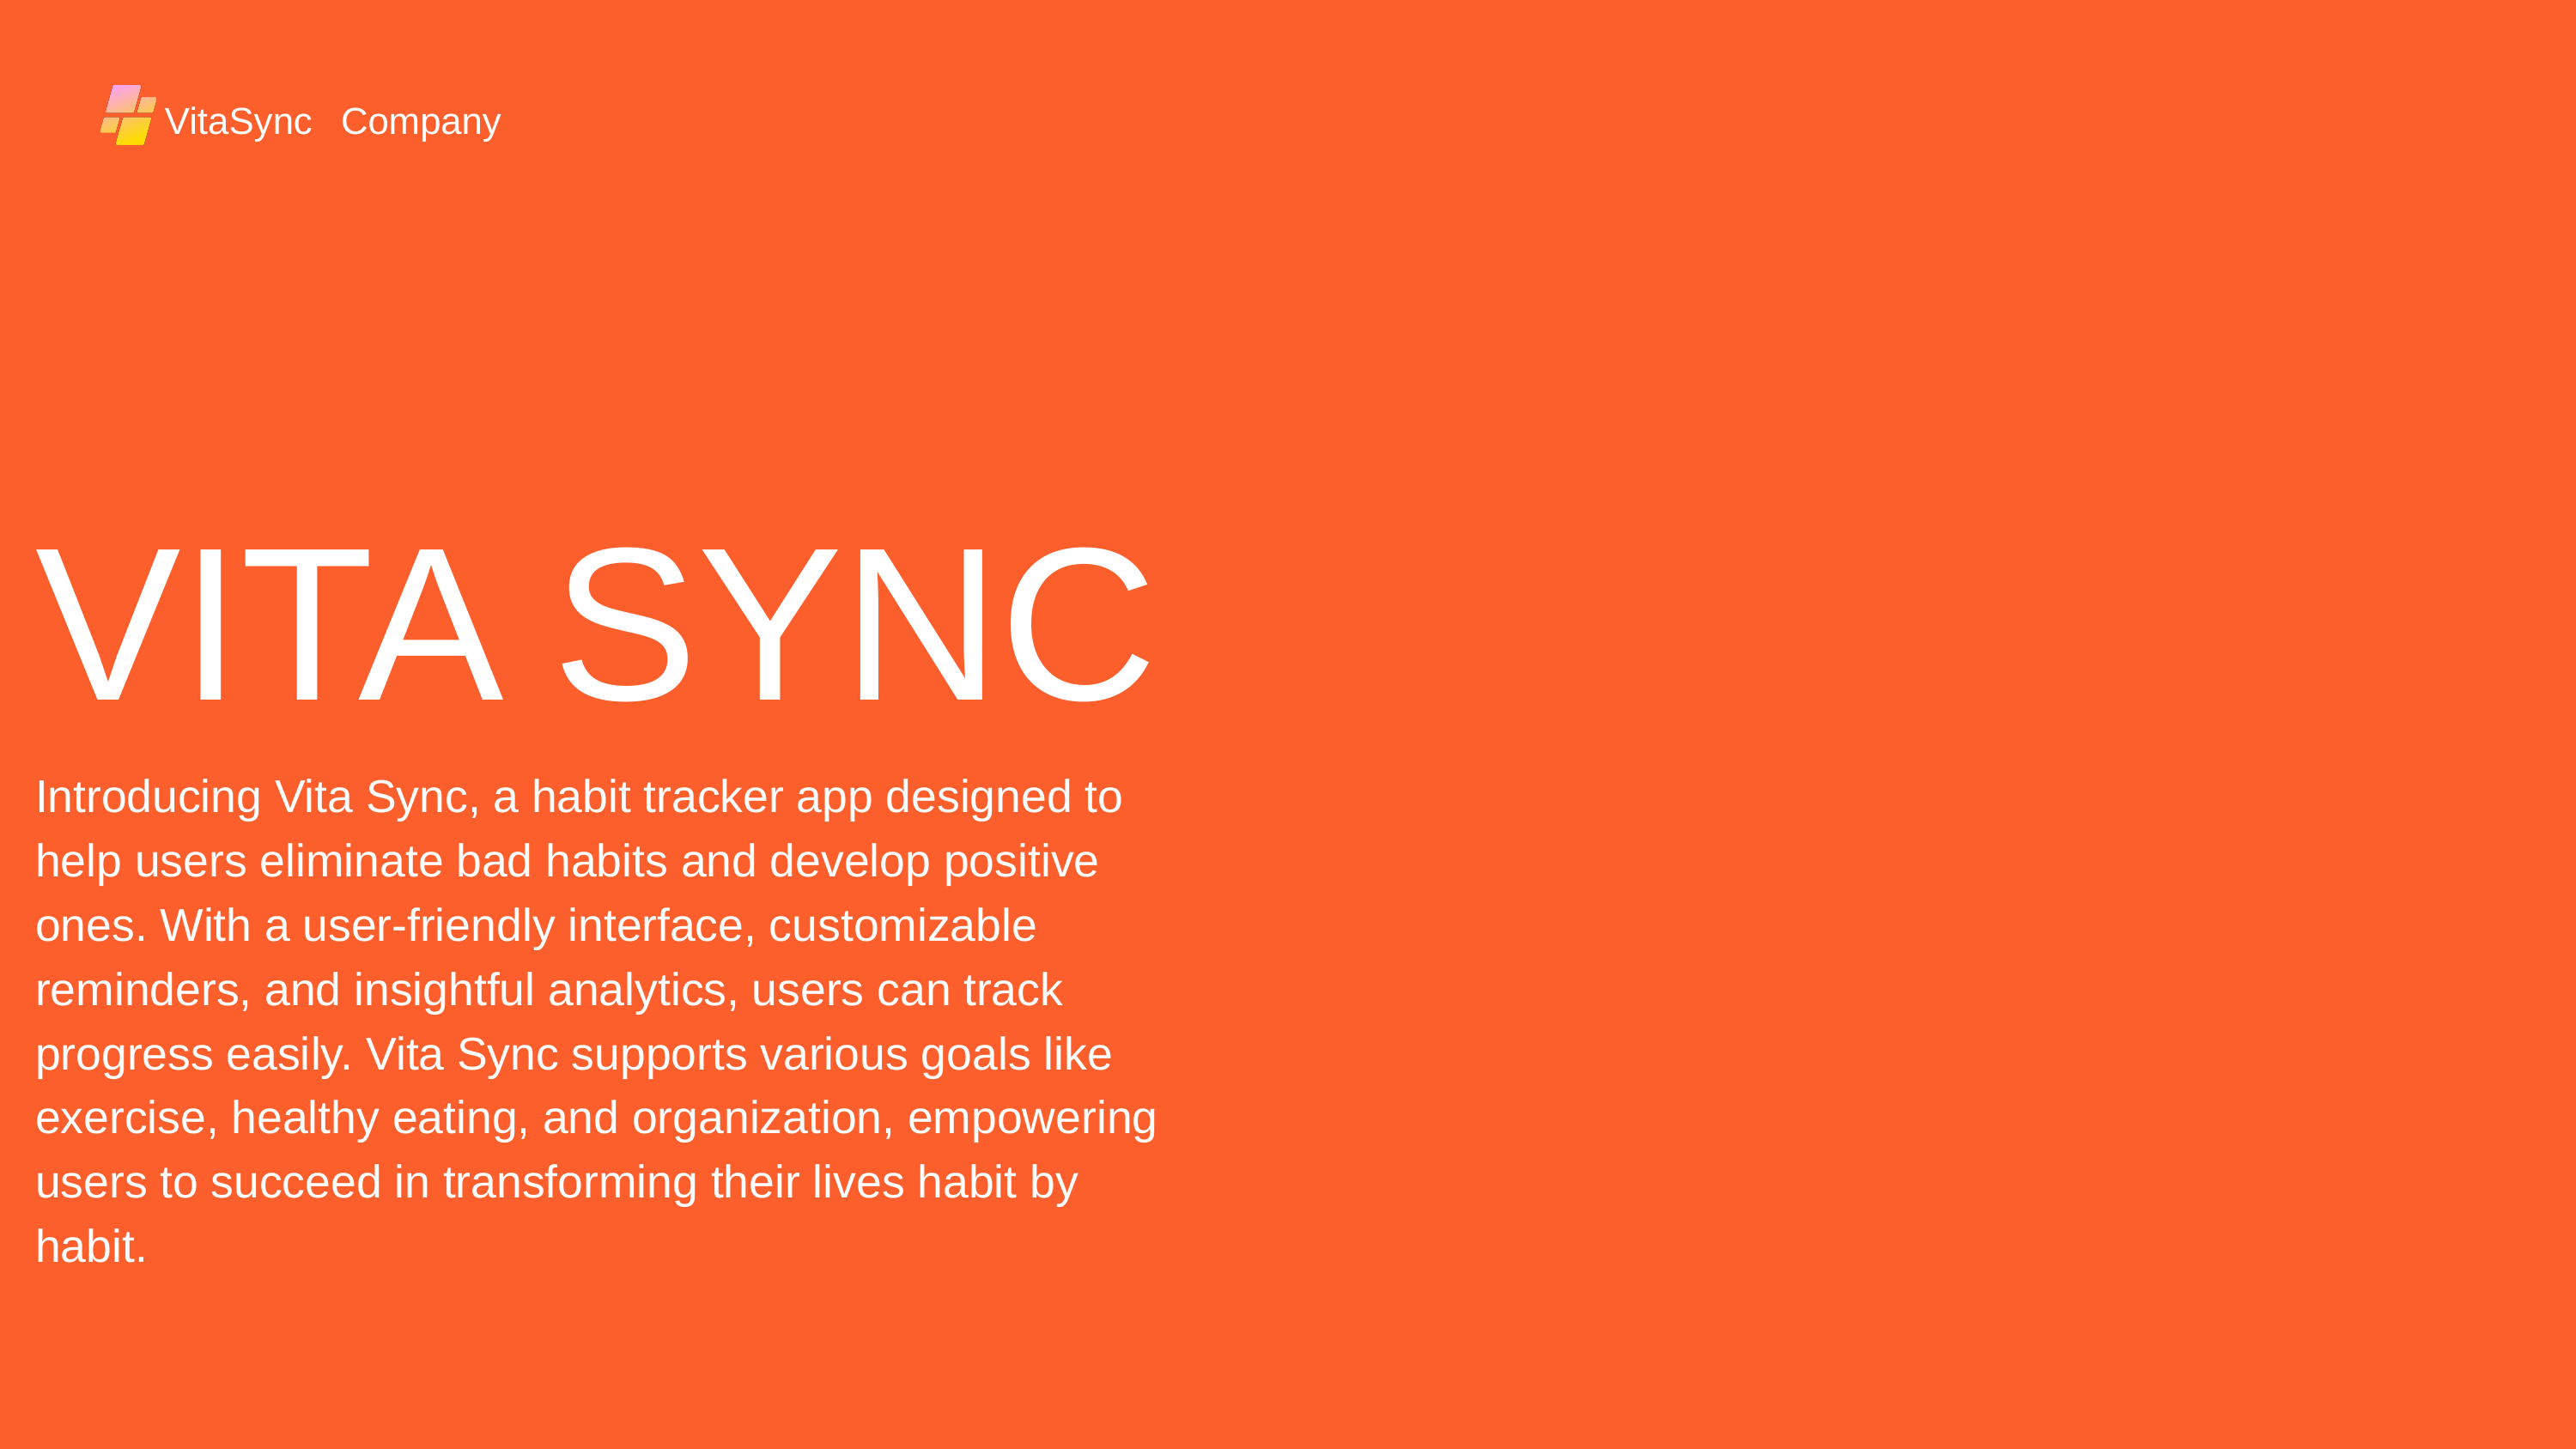

VitaSync
Company
VITA SYNC
Introducing Vita Sync, a habit tracker app designed to help users eliminate bad habits and develop positive ones. With a user-friendly interface, customizable reminders, and insightful analytics, users can track progress easily. Vita Sync supports various goals like exercise, healthy eating, and organization, empowering users to succeed in transforming their lives habit by habit.